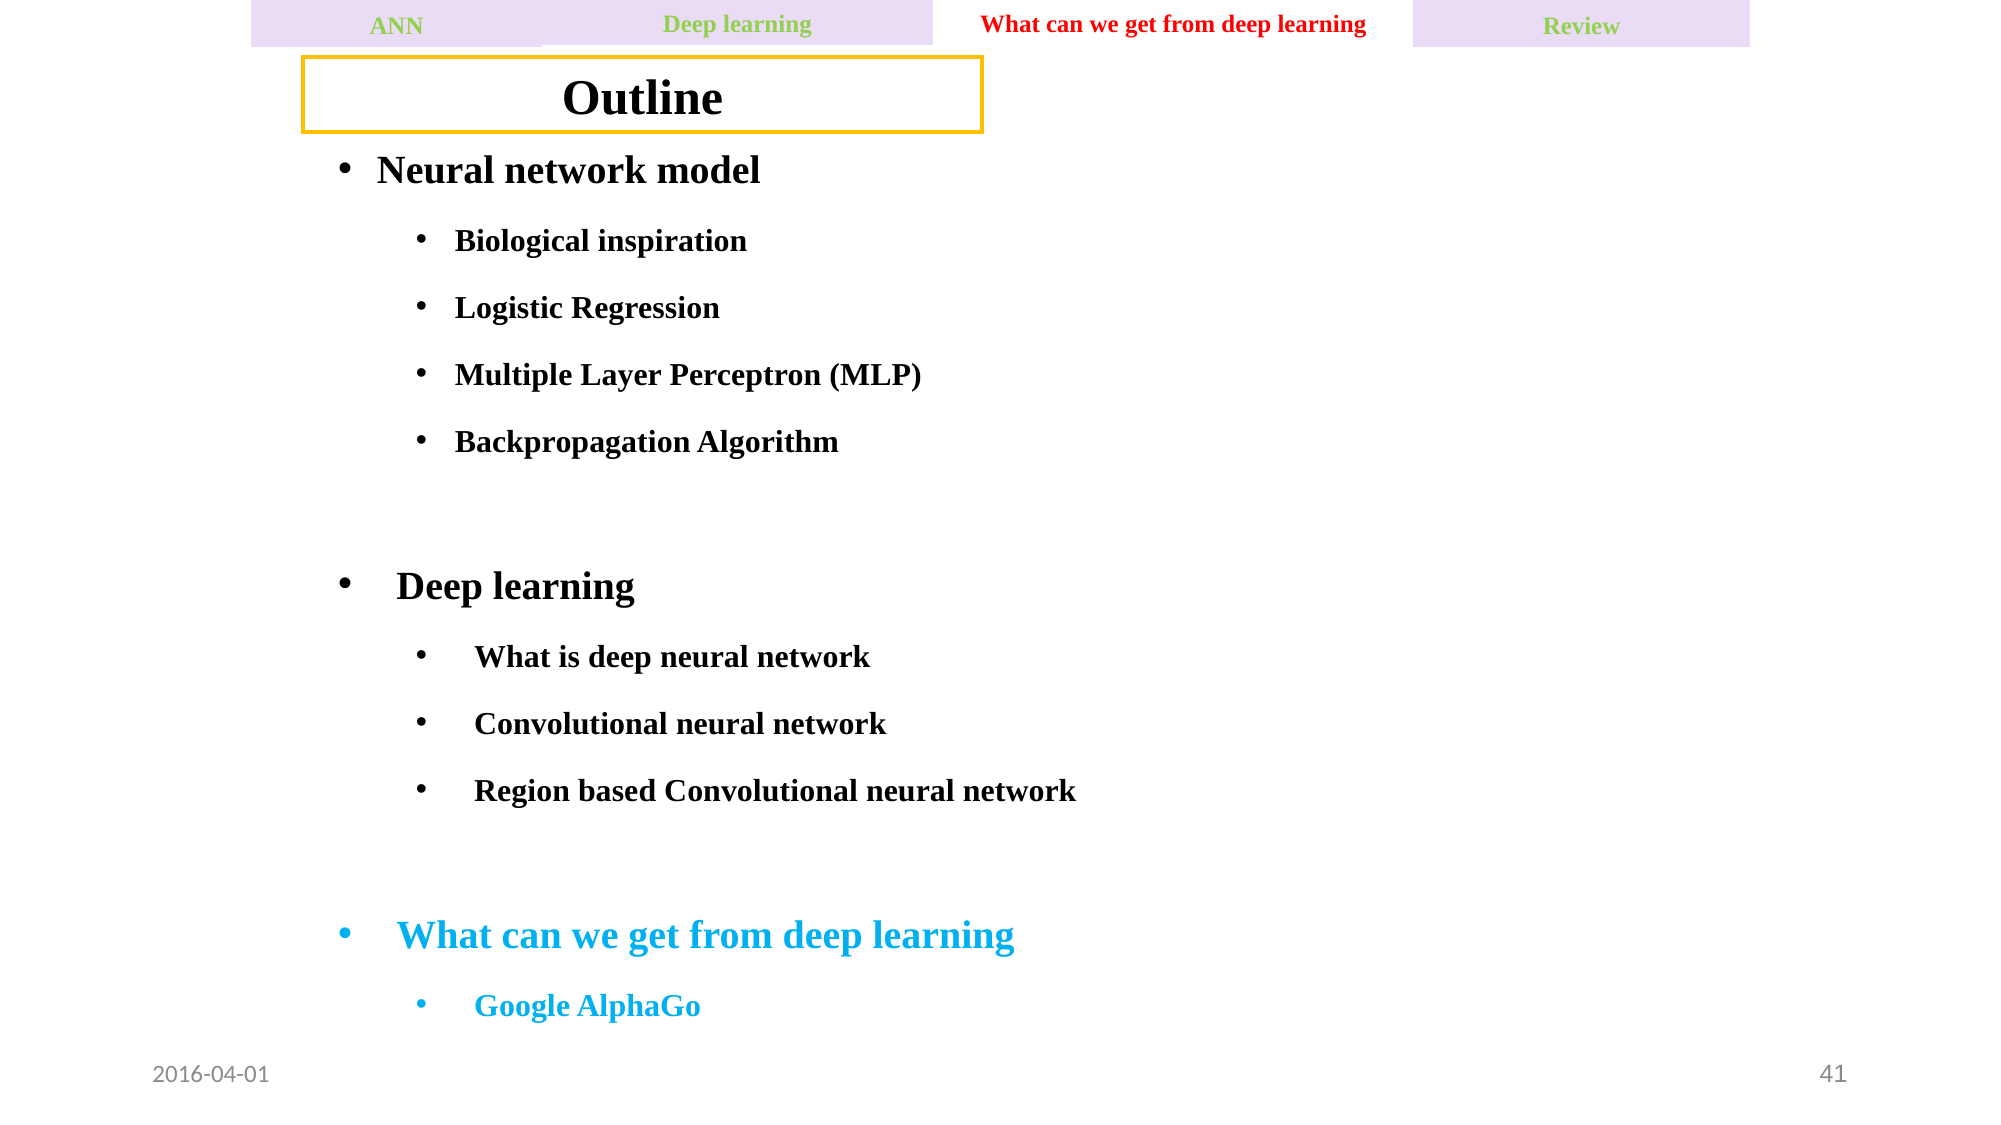

ANN
Review
Deep learning
What can we get from deep learning
Outline
Neural network model
Biological inspiration
Logistic Regression
Multiple Layer Perceptron (MLP)
Backpropagation Algorithm

Deep learning
What is deep neural network
Convolutional neural network
Region based Convolutional neural network

What can we get from deep learning
Google AlphaGo

2016-04-01
41